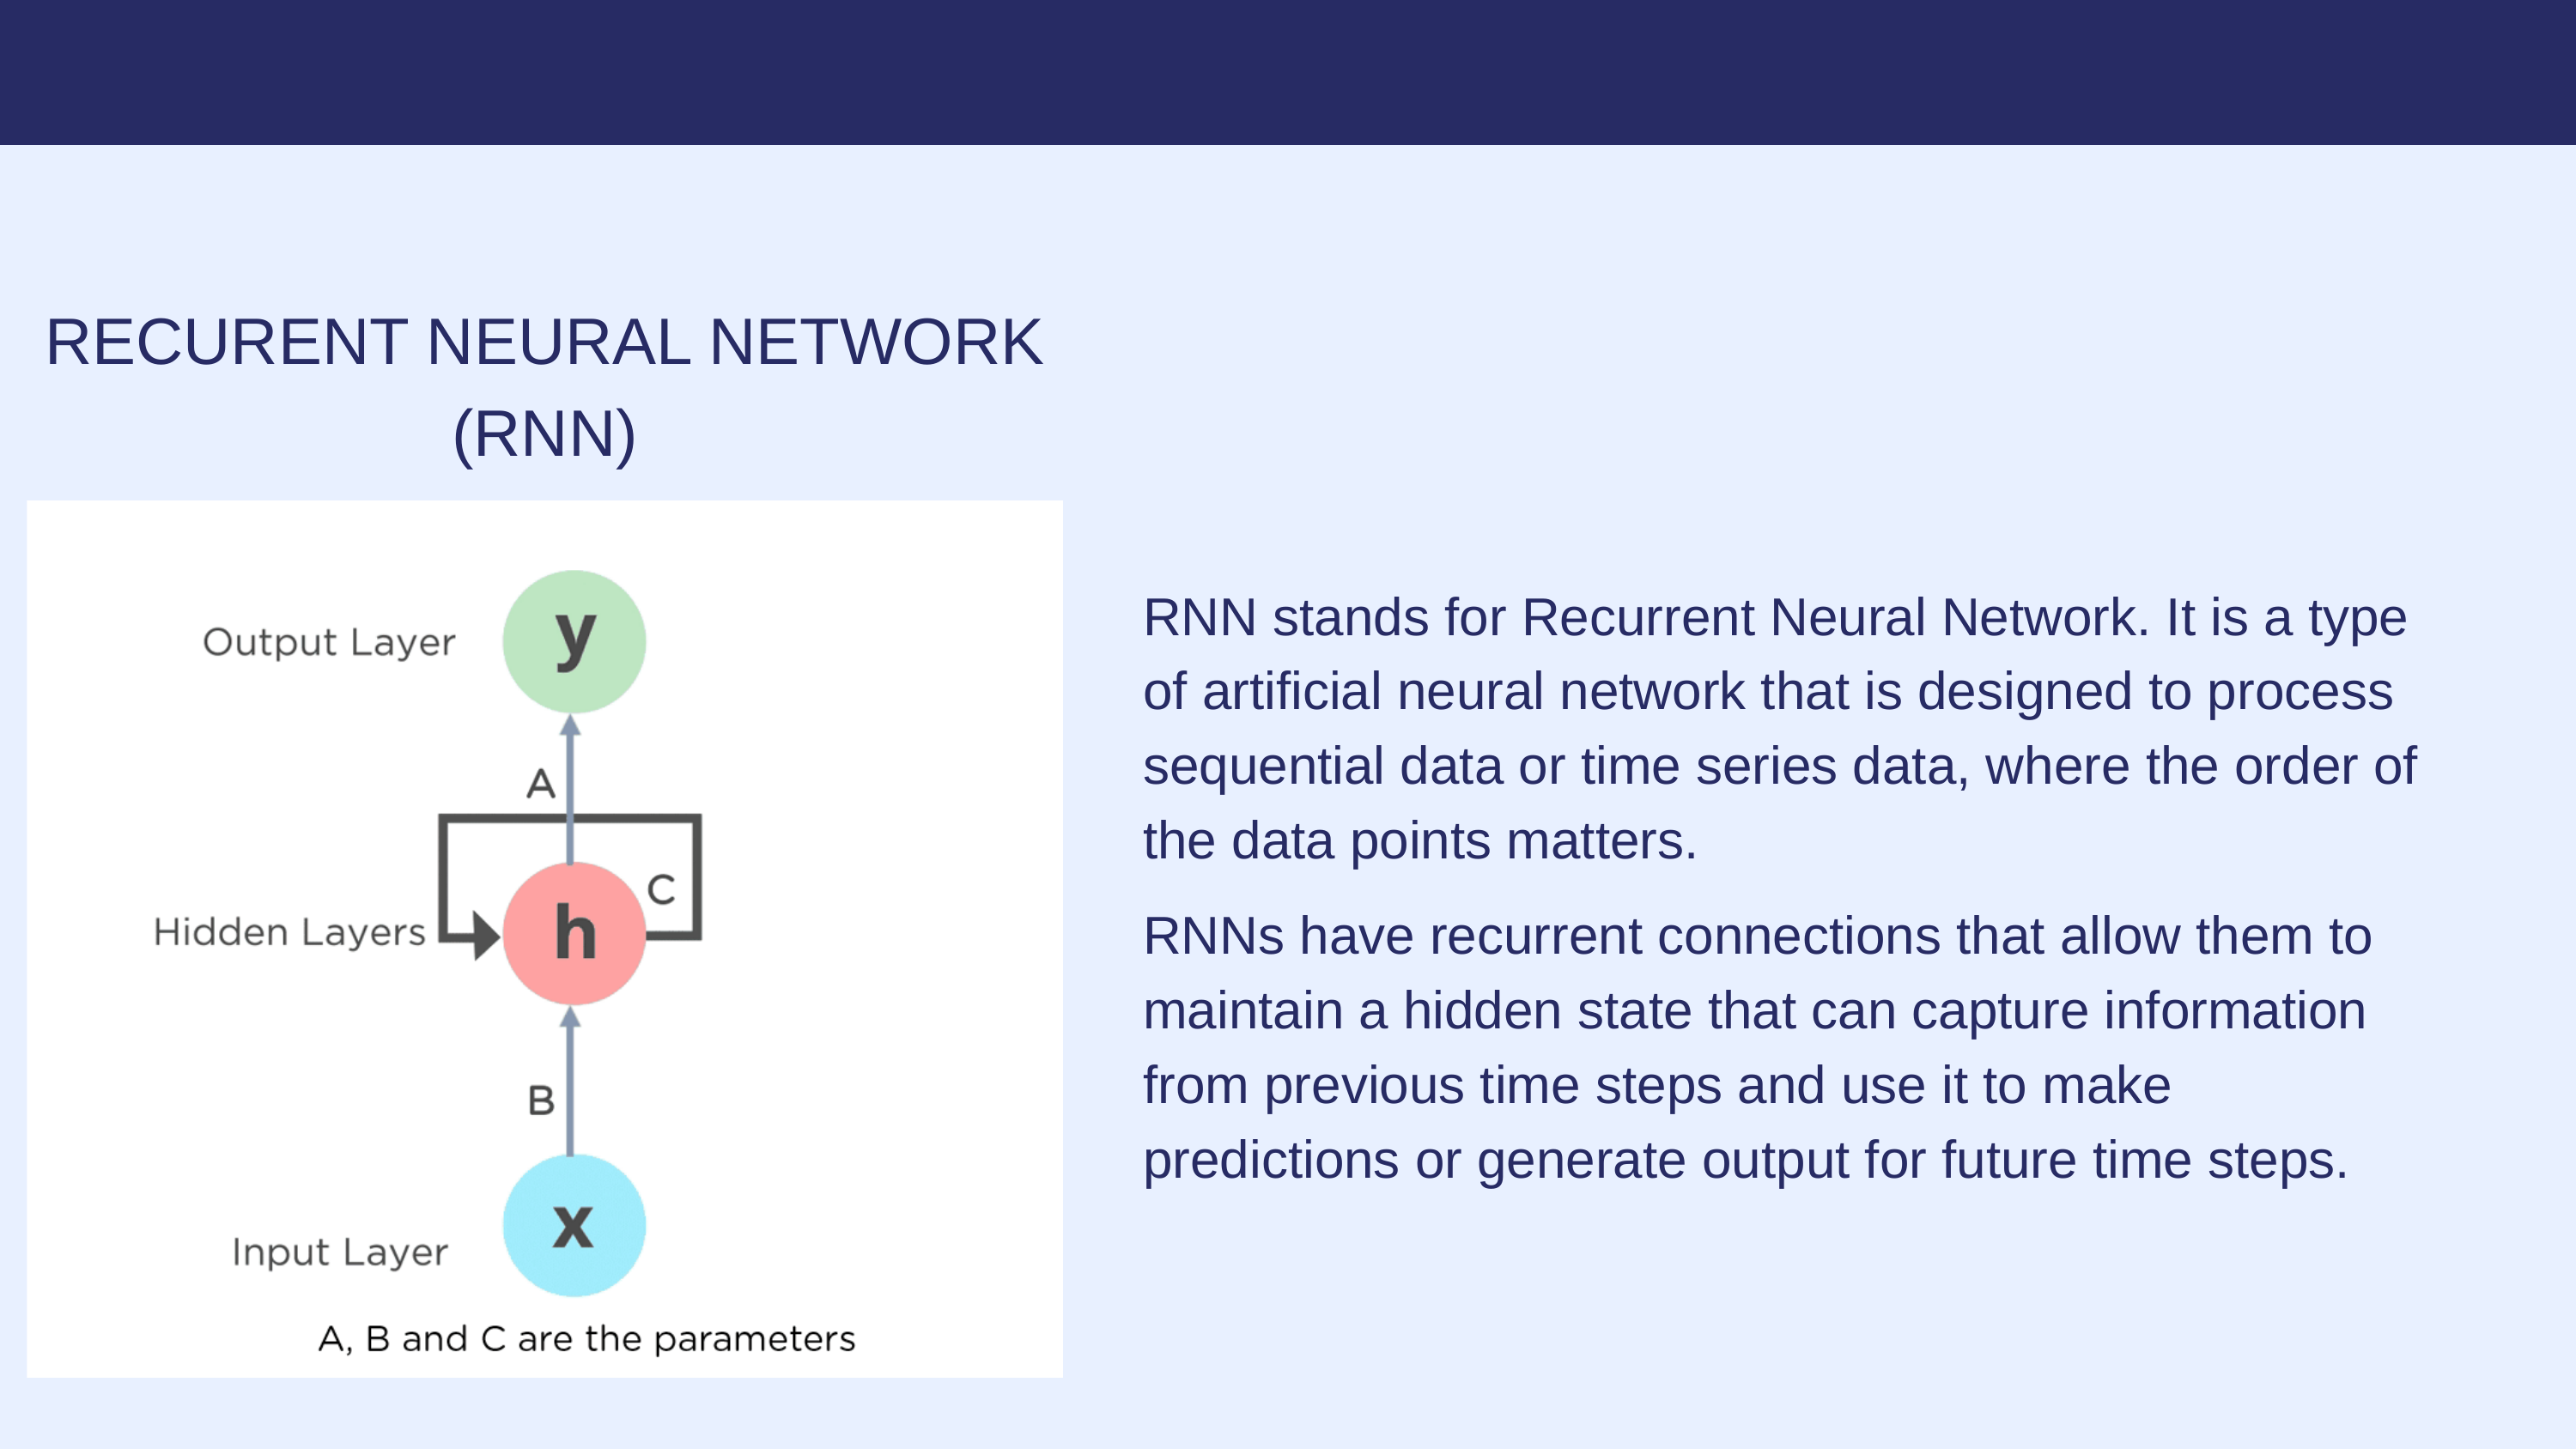

RECURENT NEURAL NETWORK
(RNN)

RNN stands for Recurrent Neural Network. It is a type of artificial neural network that is designed to process sequential data or time series data, where the order of the data points matters.
RNNs have recurrent connections that allow them to maintain a hidden state that can capture information from previous time steps and use it to make predictions or generate output for future time steps.